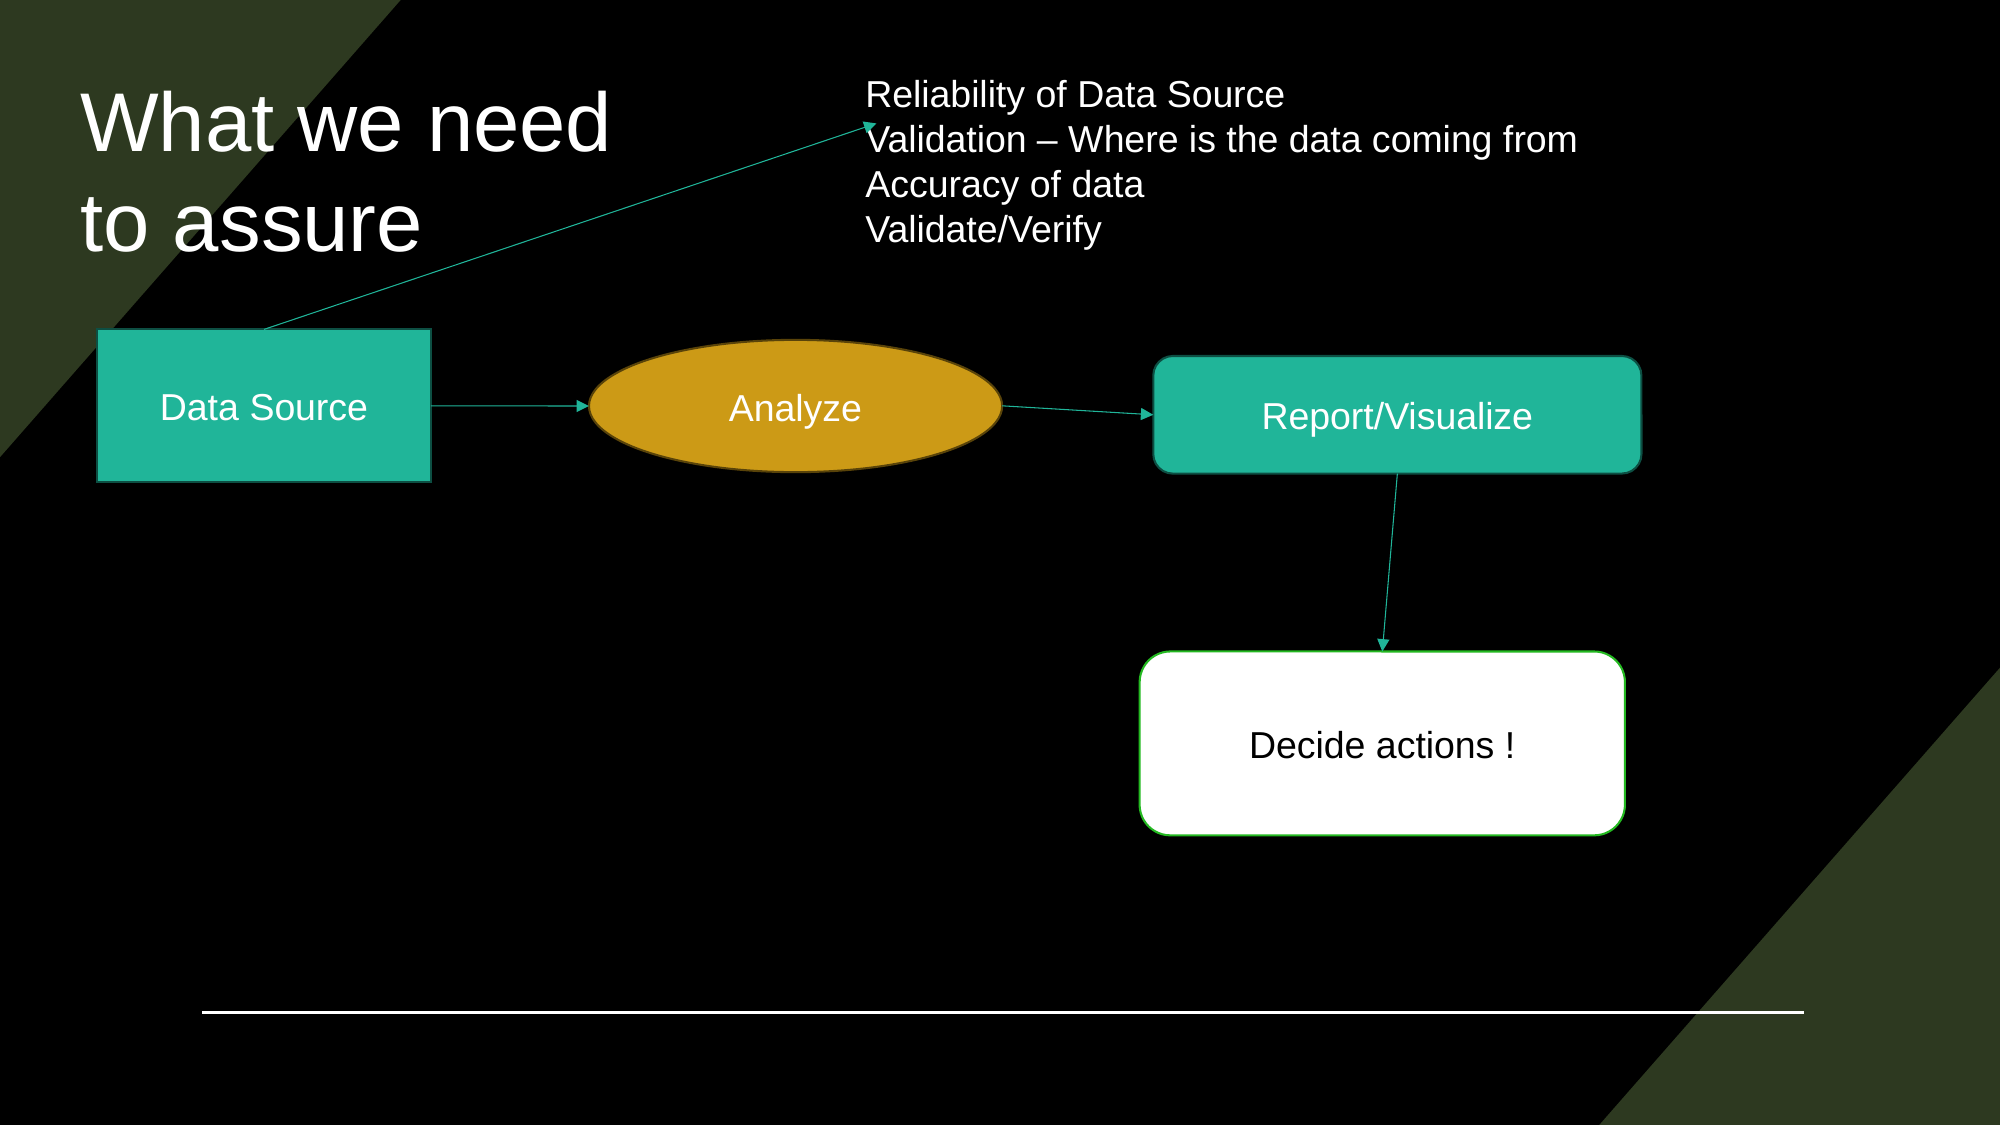

# What we need to assure
Reliability of Data Source
Validation – Where is the data coming from
Accuracy of data
Validate/Verify
Data Source
Analyze
Report/Visualize
Decide actions !